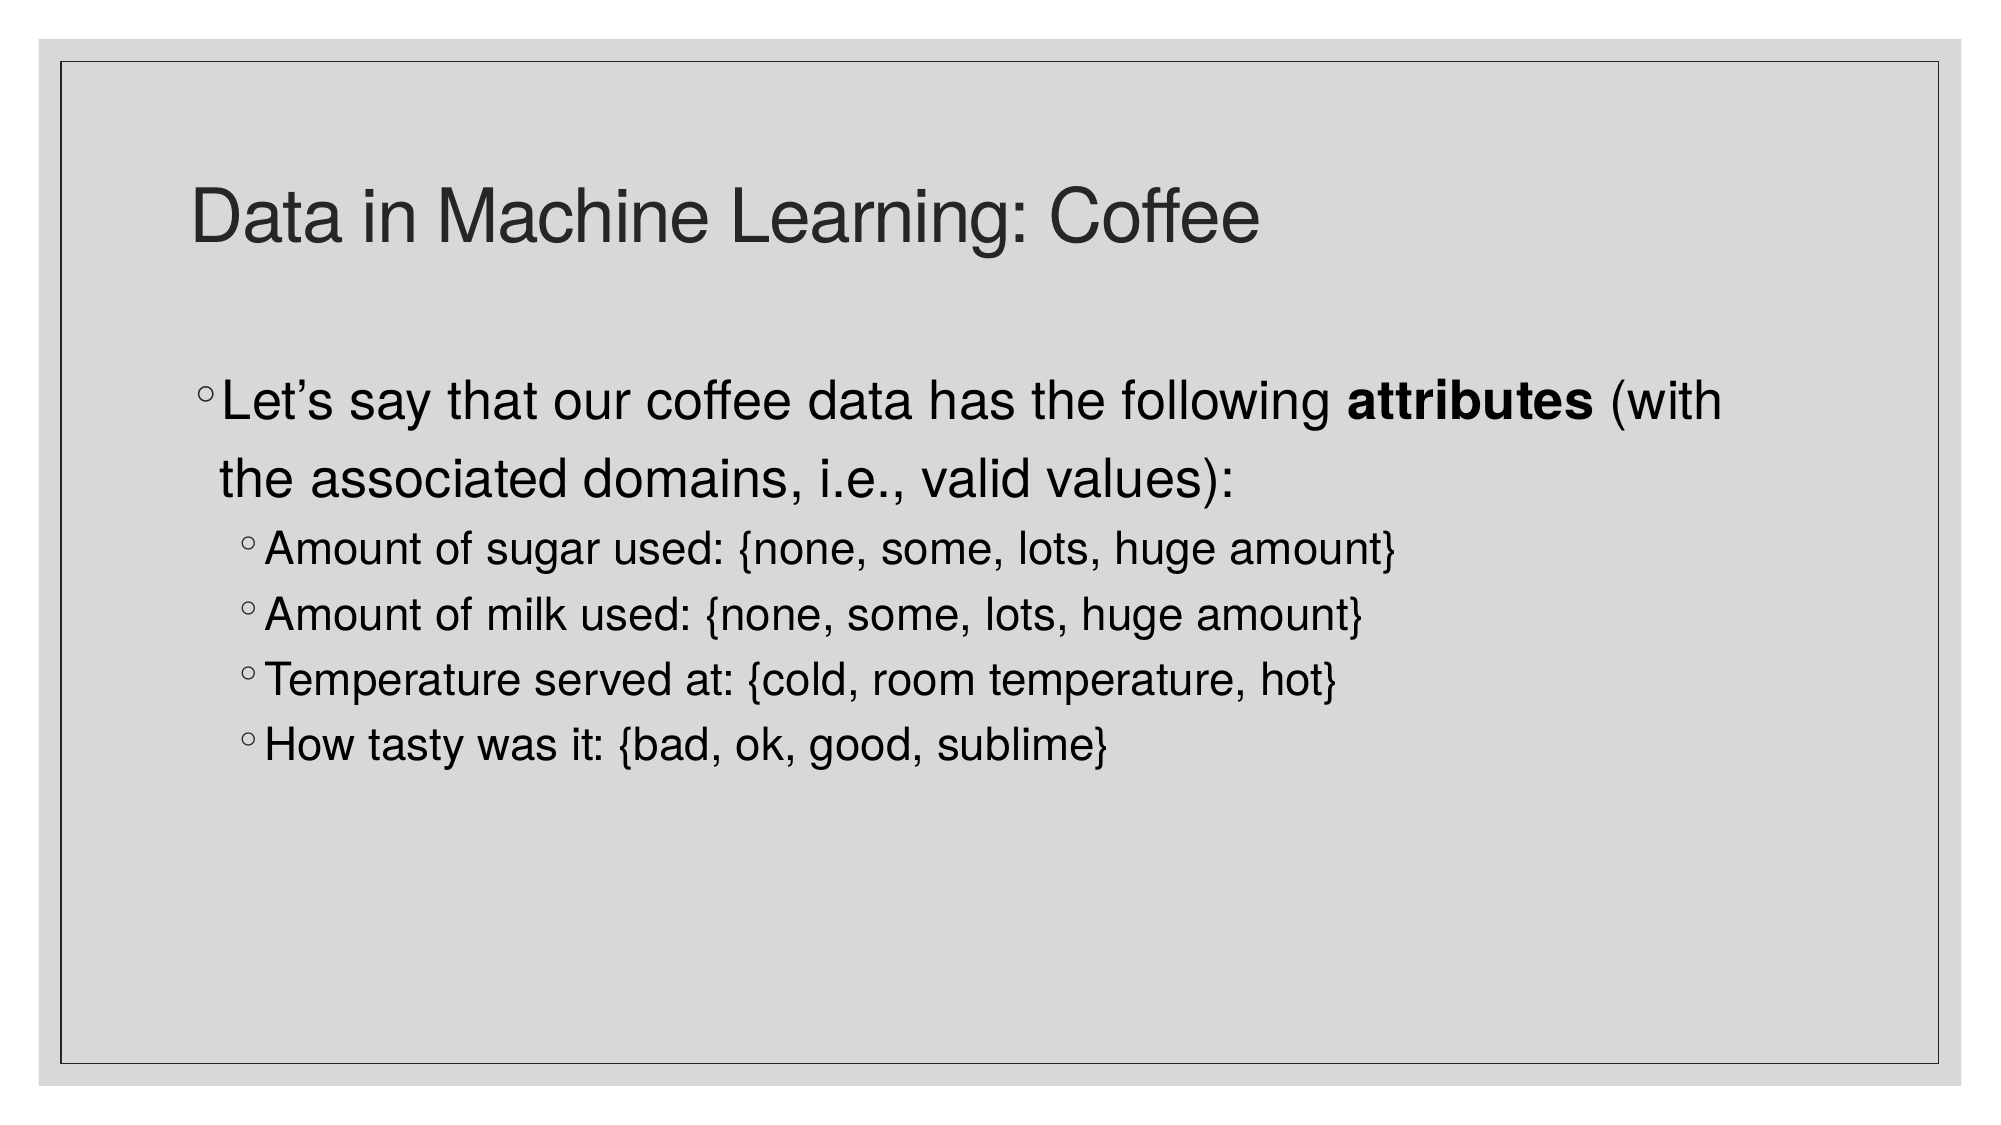

# Data in Machine Learning: Coffee
Let’s say that our coffee data has the following attributes (with the associated domains, i.e., valid values):
Amount of sugar used: {none, some, lots, huge amount}
Amount of milk used: {none, some, lots, huge amount}
Temperature served at: {cold, room temperature, hot}
How tasty was it: {bad, ok, good, sublime}